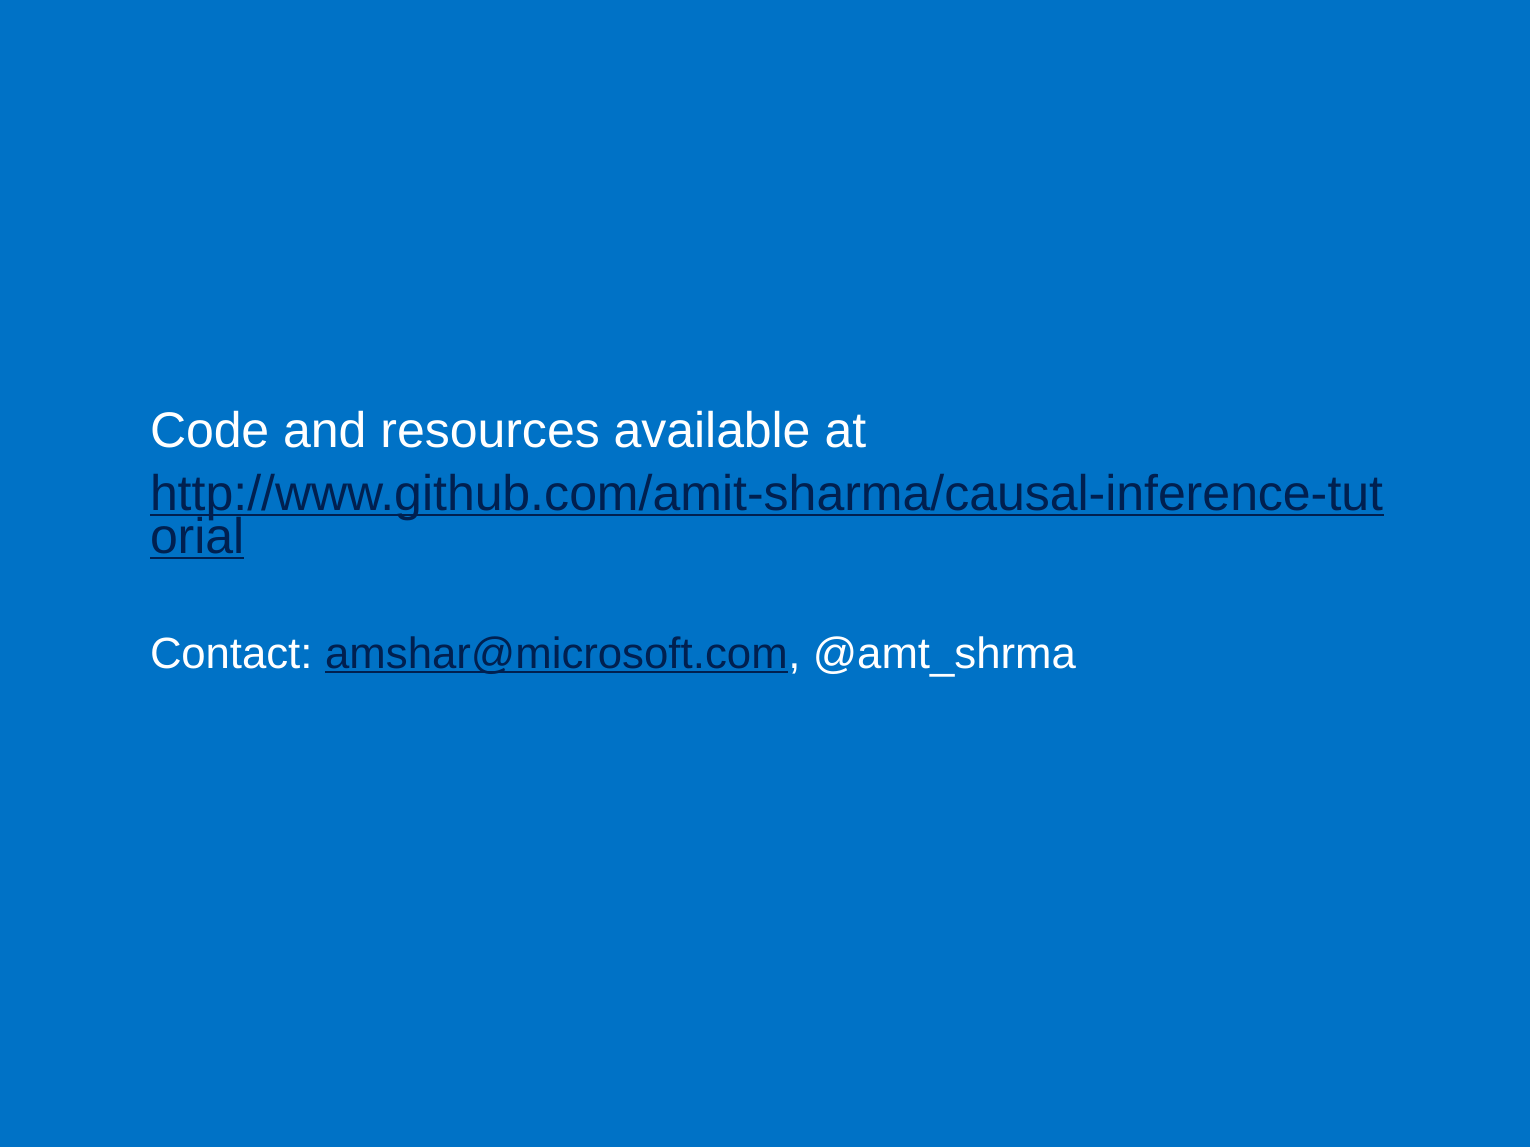

Code and resources available at
http://www.github.com/amit-sharma/causal-inference-tutorial

Contact: amshar@microsoft.com, @amt_shrma
75